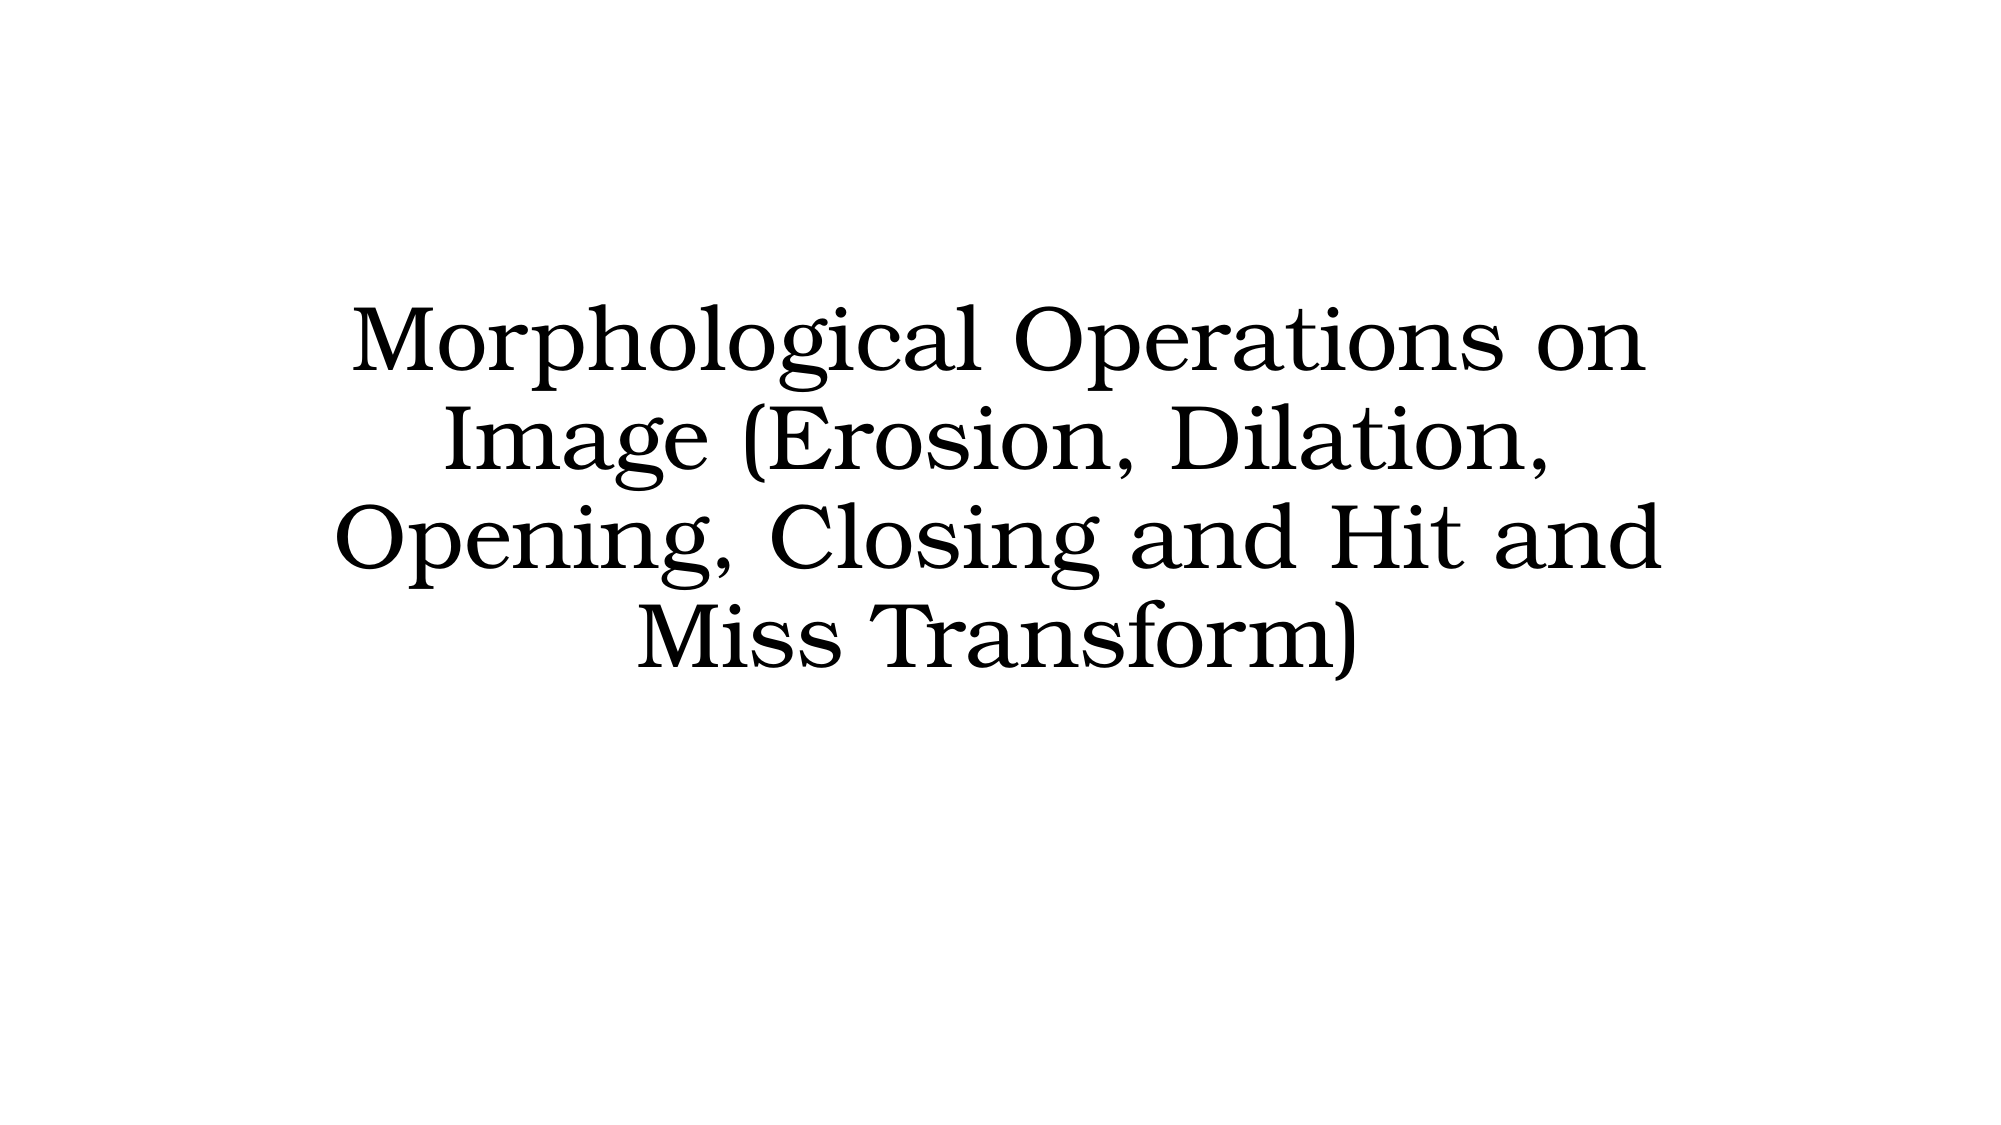

# Morphological Operations on Image (Erosion, Dilation, Opening, Closing and Hit and Miss Transform)